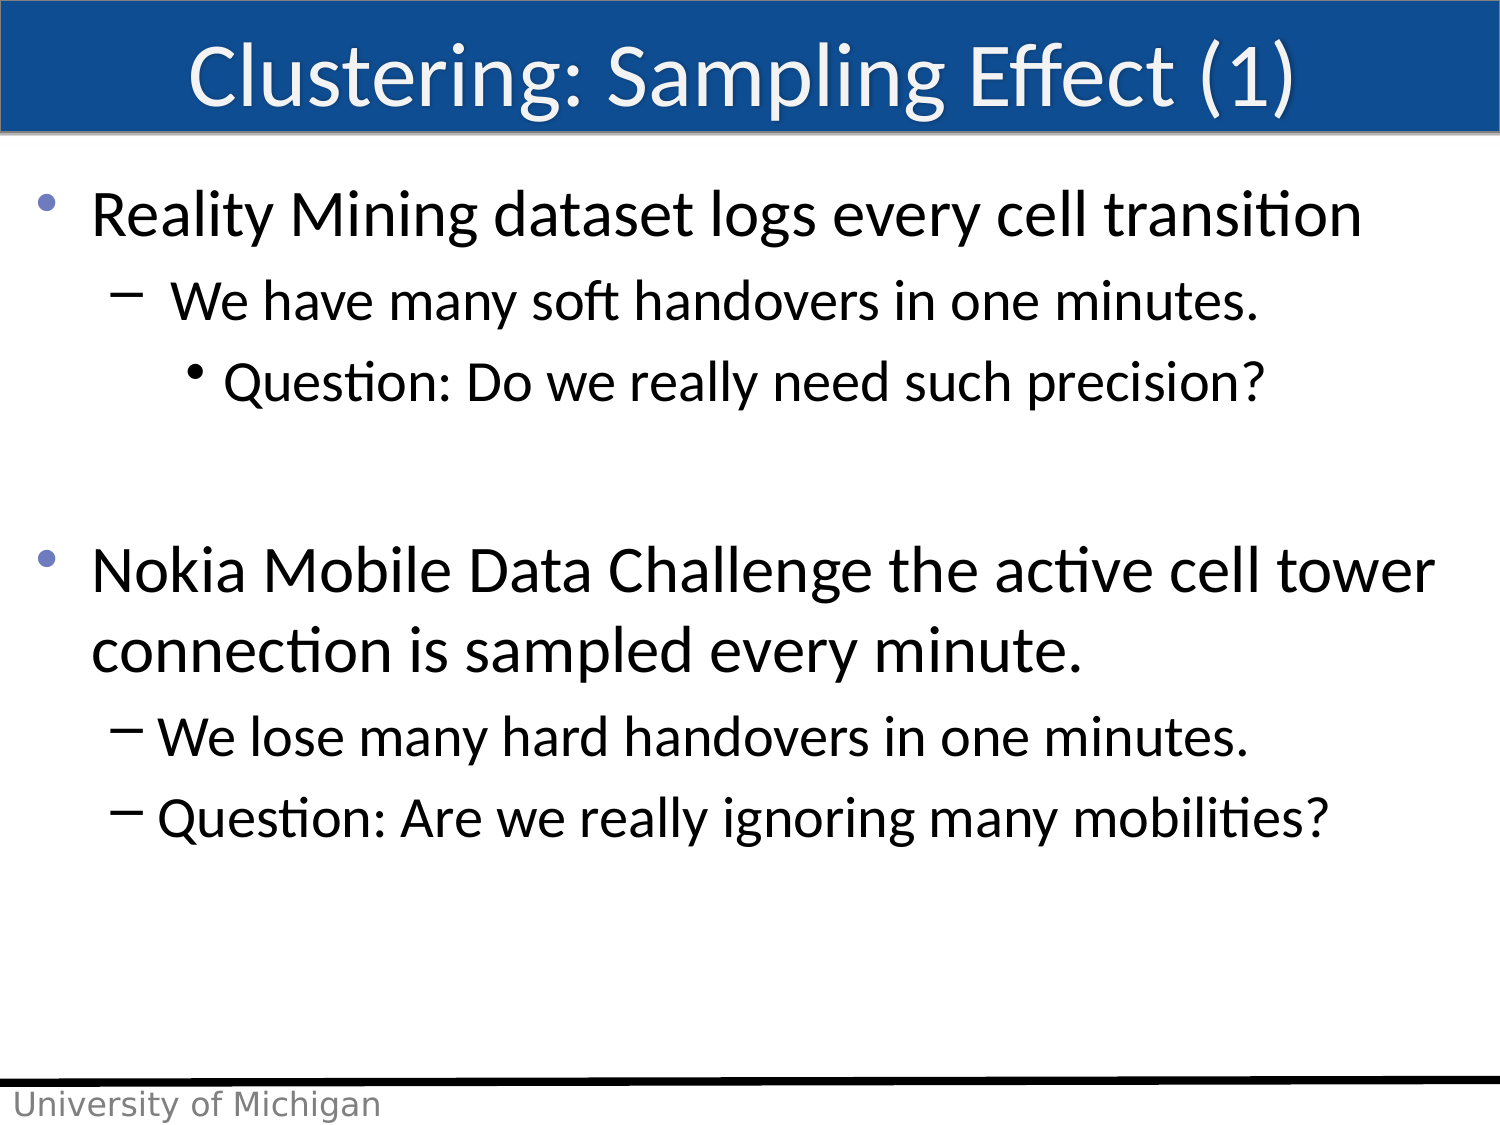

# Clustering: Sampling Effect (1)
Reality Mining dataset logs every cell transition
 We have many soft handovers in one minutes.
Question: Do we really need such precision?

Nokia Mobile Data Challenge the active cell tower connection is sampled every minute.
We lose many hard handovers in one minutes.
Question: Are we really ignoring many mobilities?